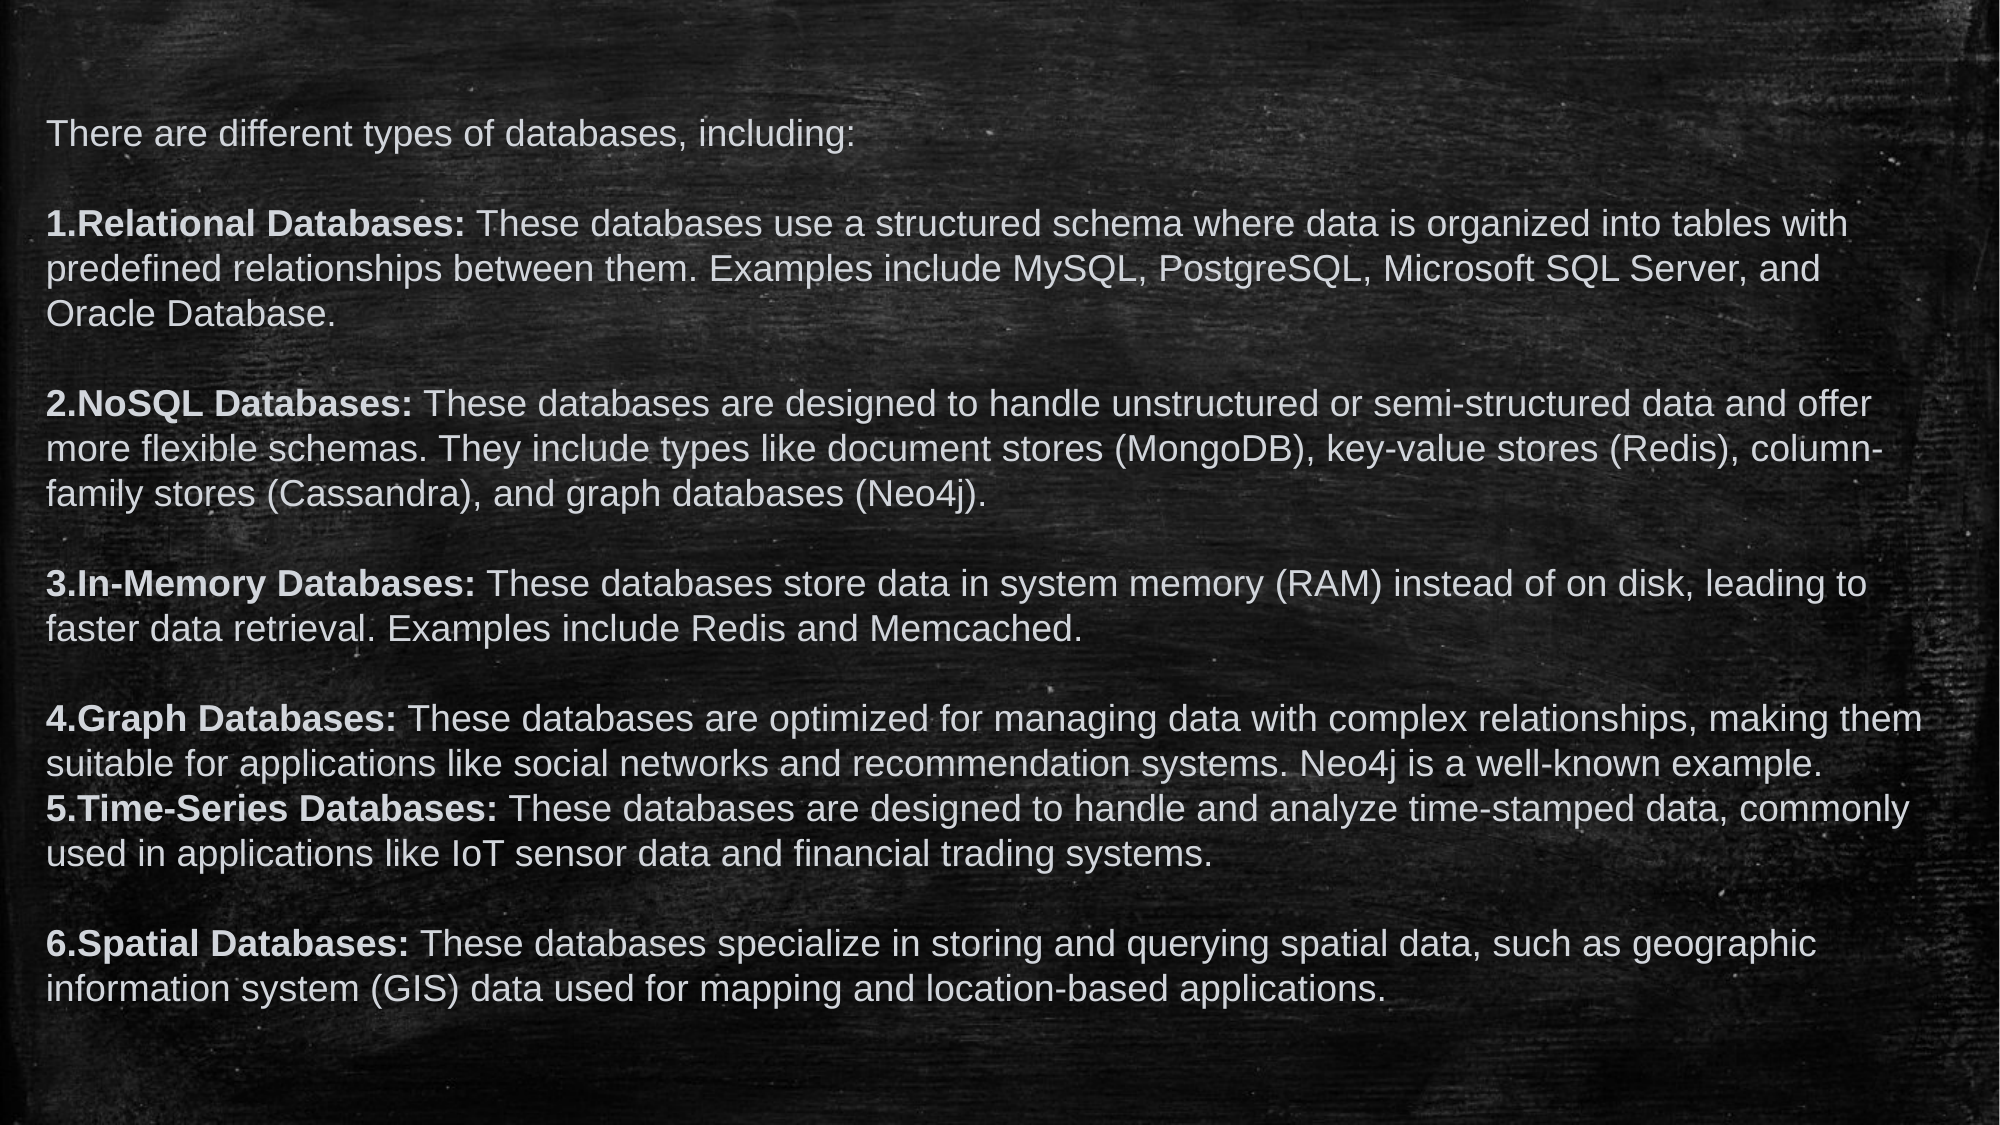

There are different types of databases, including:

Relational Databases: These databases use a structured schema where data is organized into tables with predefined relationships between them. Examples include MySQL, PostgreSQL, Microsoft SQL Server, and Oracle Database.

NoSQL Databases: These databases are designed to handle unstructured or semi-structured data and offer more flexible schemas. They include types like document stores (MongoDB), key-value stores (Redis), column-family stores (Cassandra), and graph databases (Neo4j).

In-Memory Databases: These databases store data in system memory (RAM) instead of on disk, leading to faster data retrieval. Examples include Redis and Memcached.

Graph Databases: These databases are optimized for managing data with complex relationships, making them suitable for applications like social networks and recommendation systems. Neo4j is a well-known example.
Time-Series Databases: These databases are designed to handle and analyze time-stamped data, commonly used in applications like IoT sensor data and financial trading systems.

Spatial Databases: These databases specialize in storing and querying spatial data, such as geographic information system (GIS) data used for mapping and location-based applications.